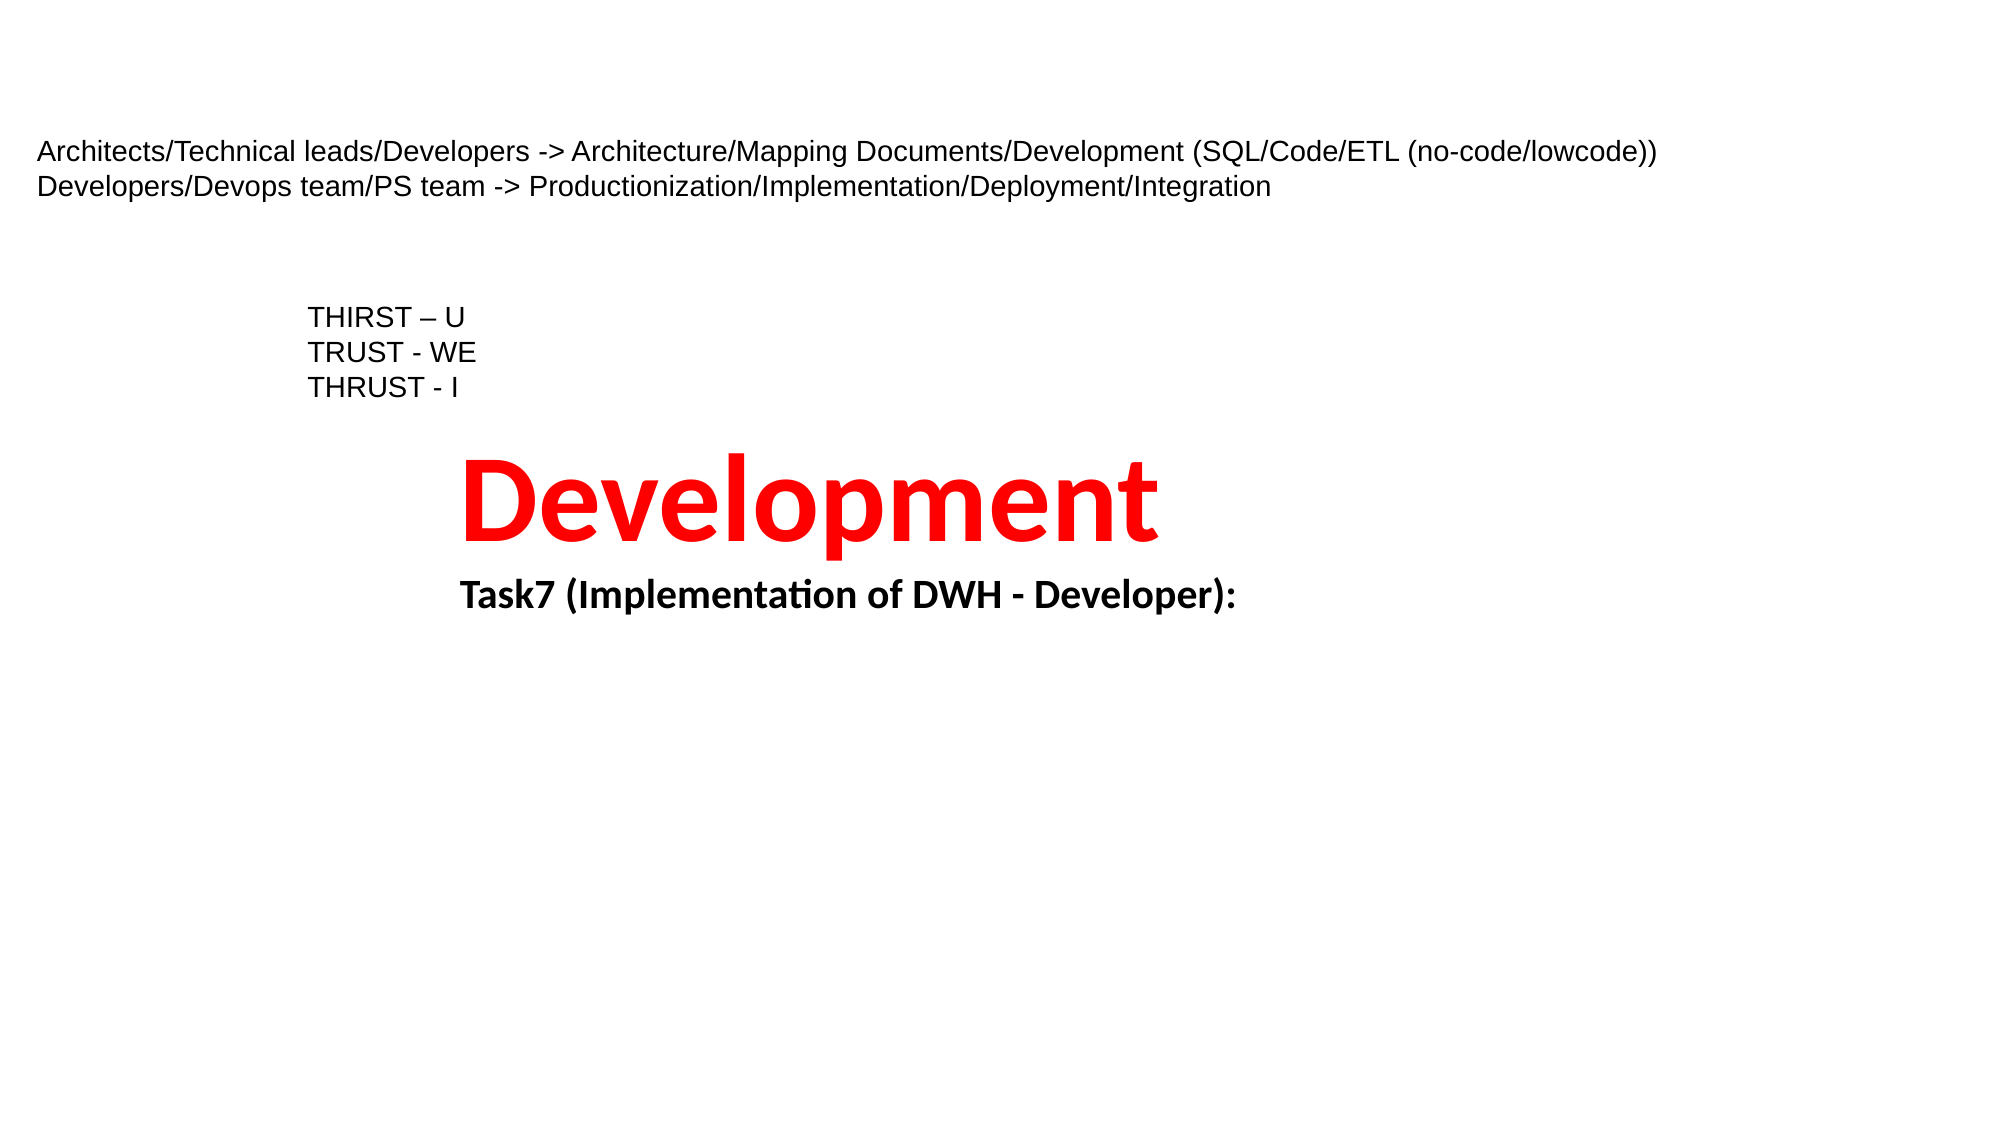

Architects/Technical leads/Developers -> Architecture/Mapping Documents/Development (SQL/Code/ETL (no-code/lowcode))
Developers/Devops team/PS team -> Productionization/Implementation/Deployment/Integration
THIRST – U
TRUST - WE
THRUST - I
Development
Task7 (Implementation of DWH - Developer):